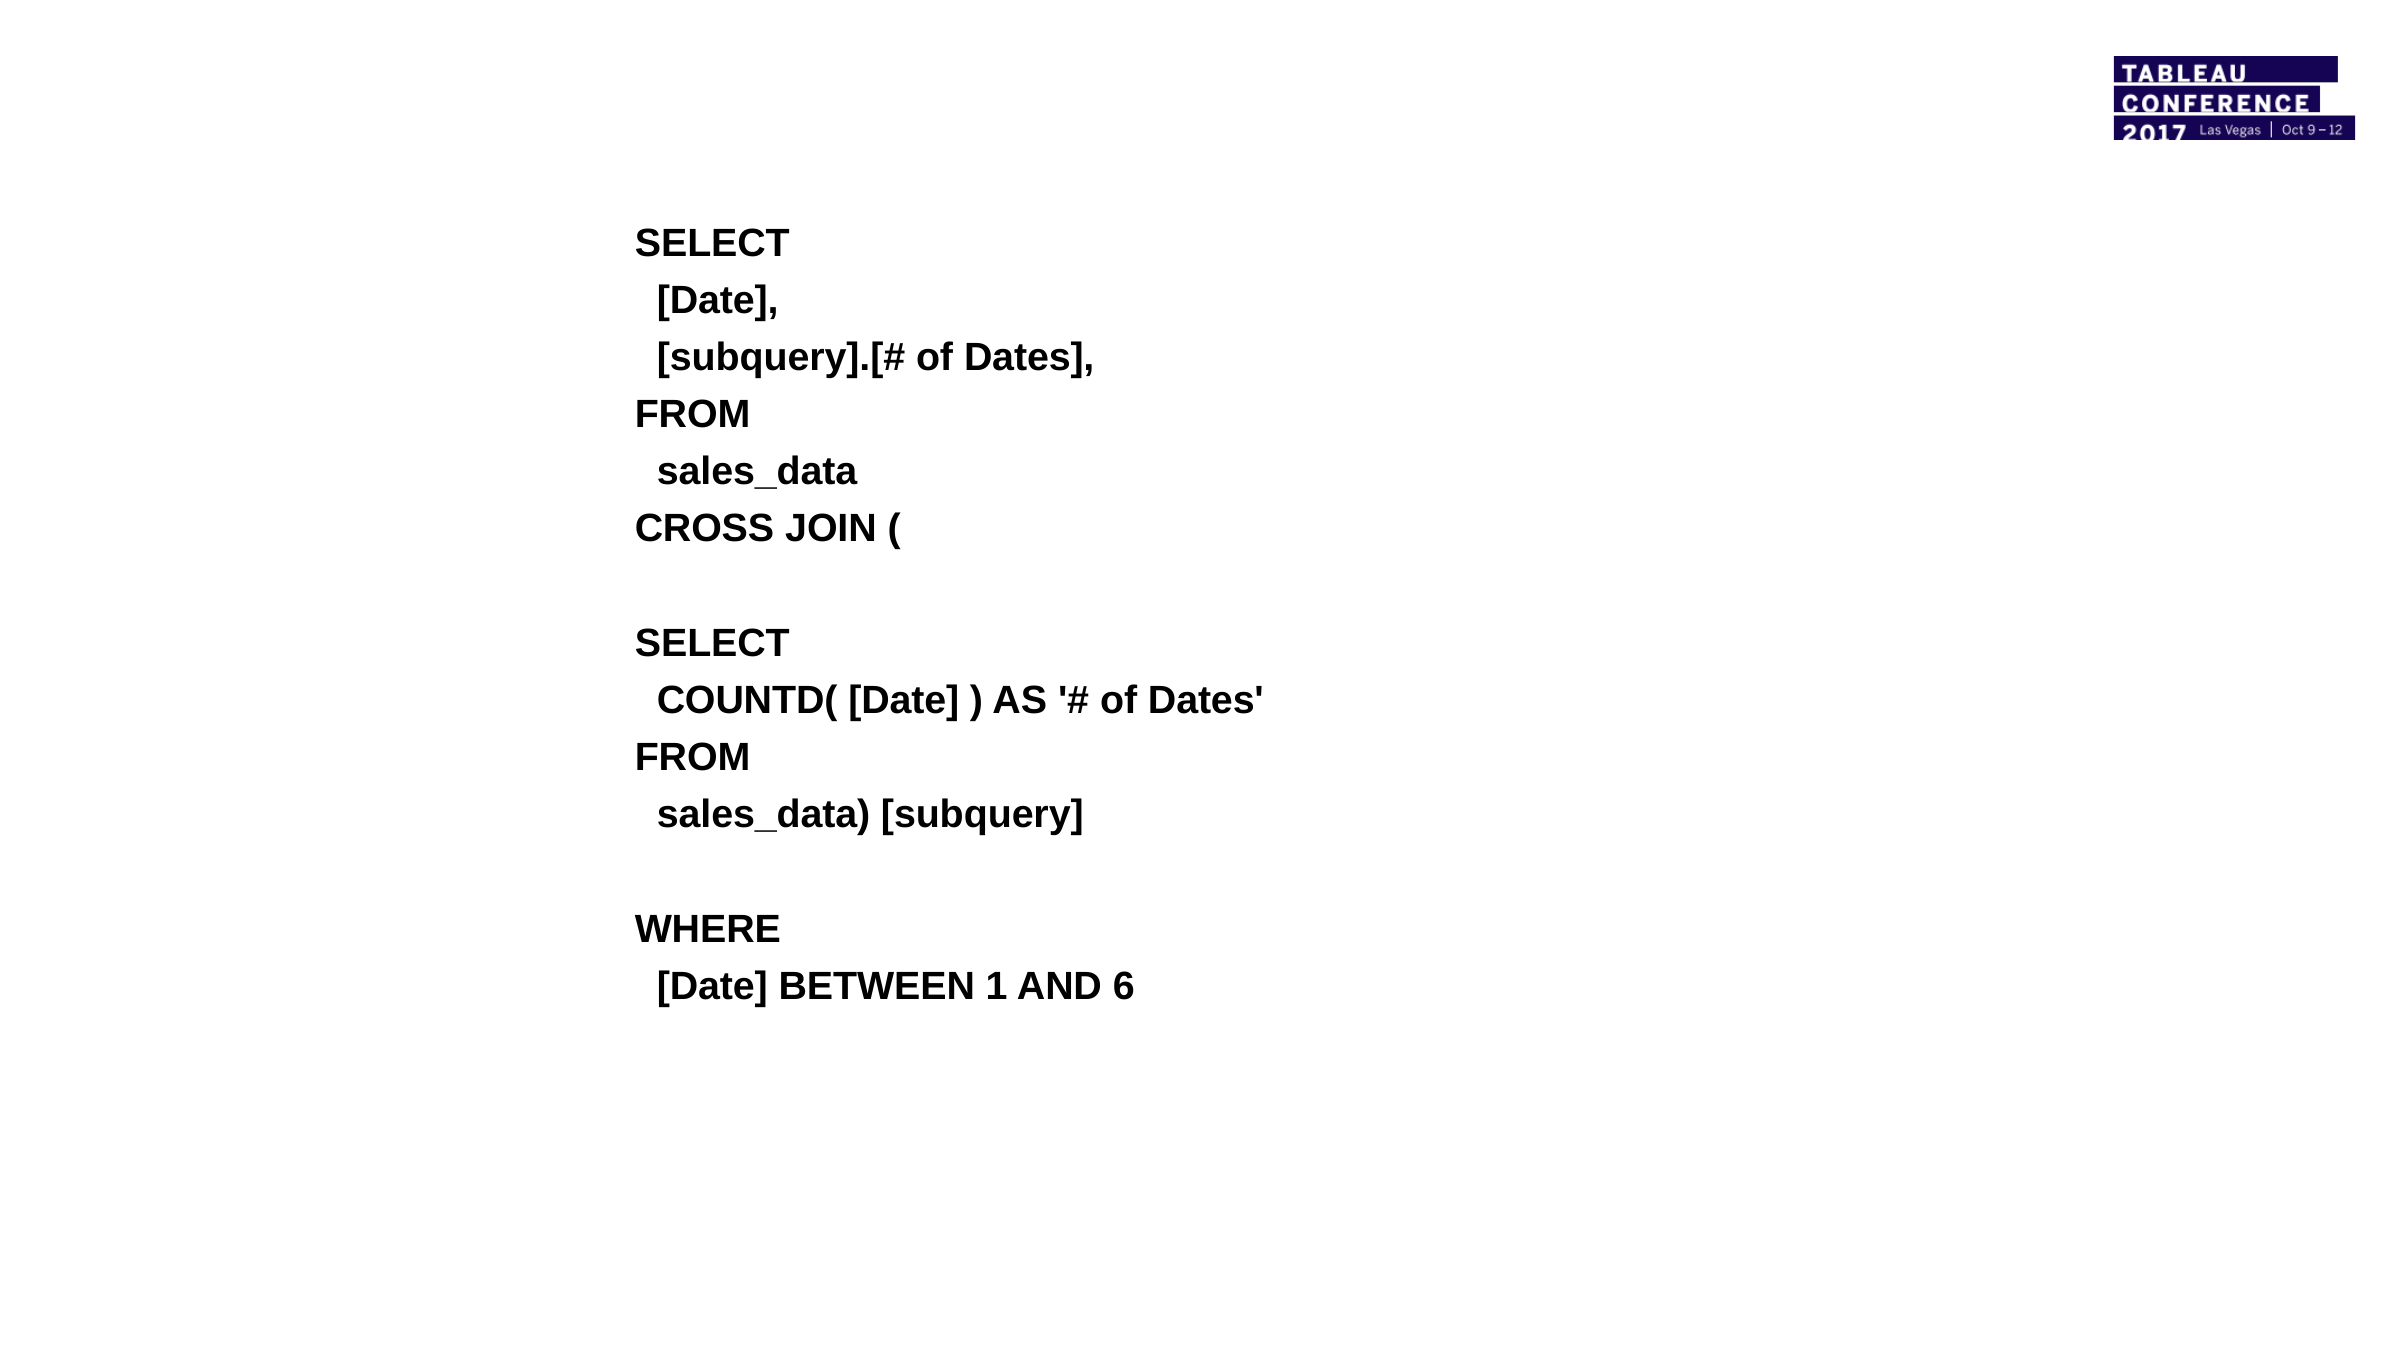

SELECT
  [Date],
  [subquery].[# of Dates],
FROM
  sales_data
CROSS JOIN (

SELECT
  COUNTD( [Date] ) AS '# of Dates'
FROM
  sales_data) [subquery]

WHERE
  [Date] BETWEEN 1 AND 6